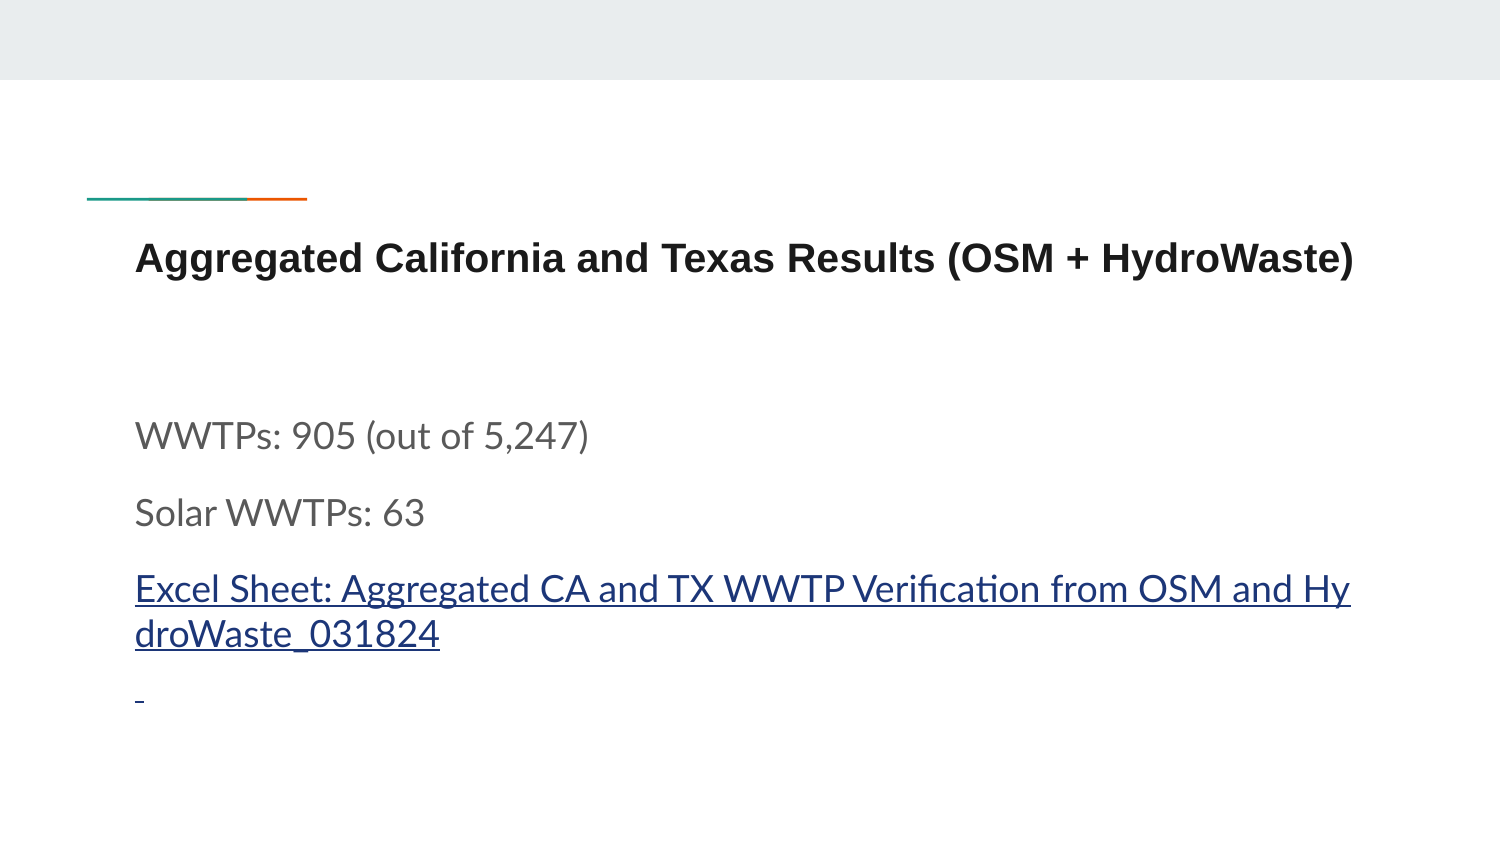

# Aggregated California and Texas Results (OSM + HydroWaste)
WWTPs: 905 (out of 5,247)
Solar WWTPs: 63
Excel Sheet: Aggregated CA and TX WWTP Verification from OSM and HydroWaste_031824